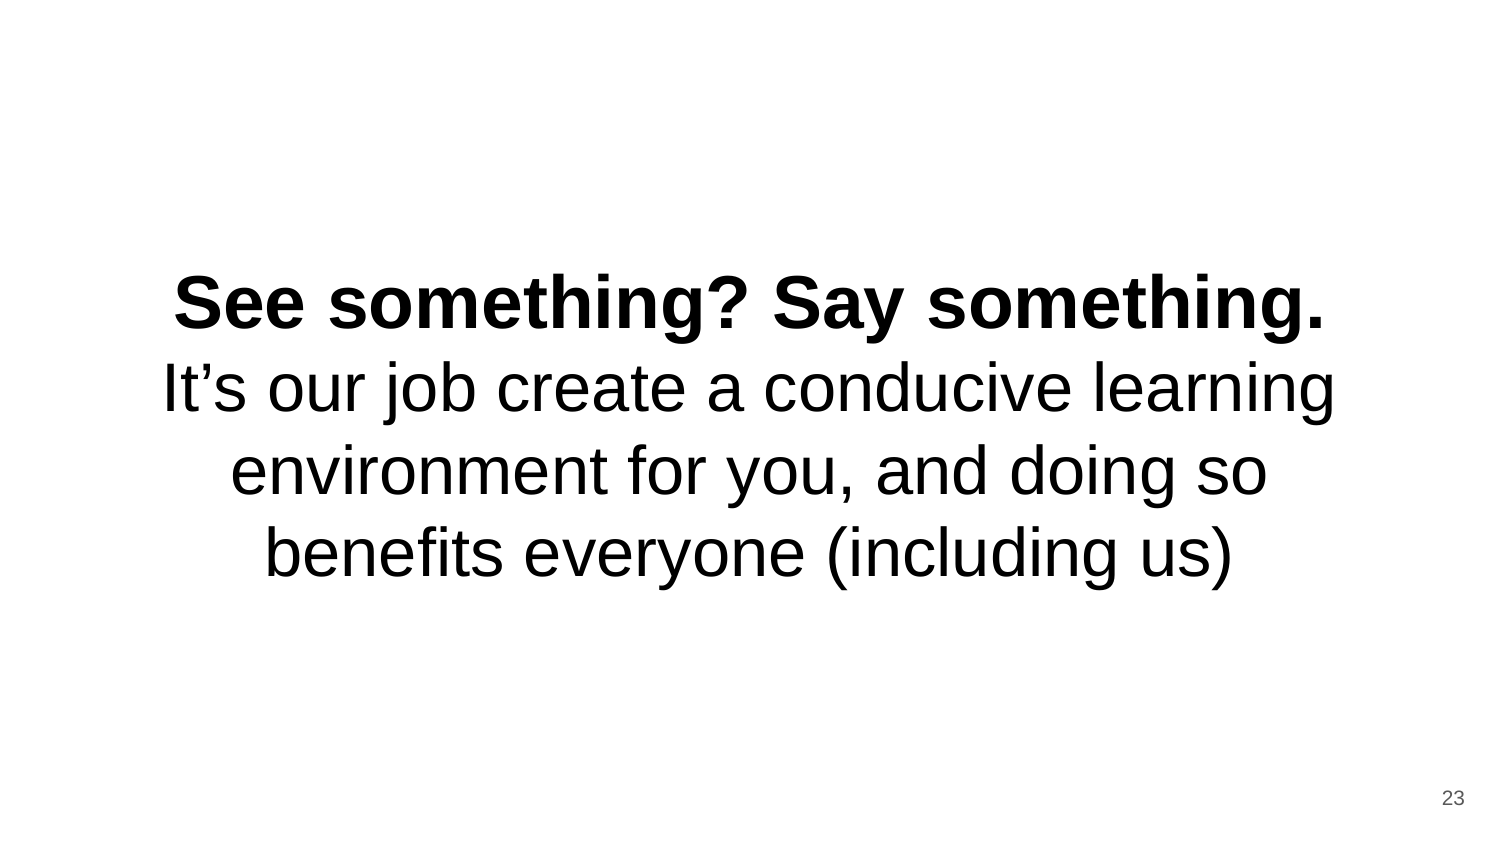

# See something? Say something.
It’s our job create a conducive learning environment for you, and doing so benefits everyone (including us)
23